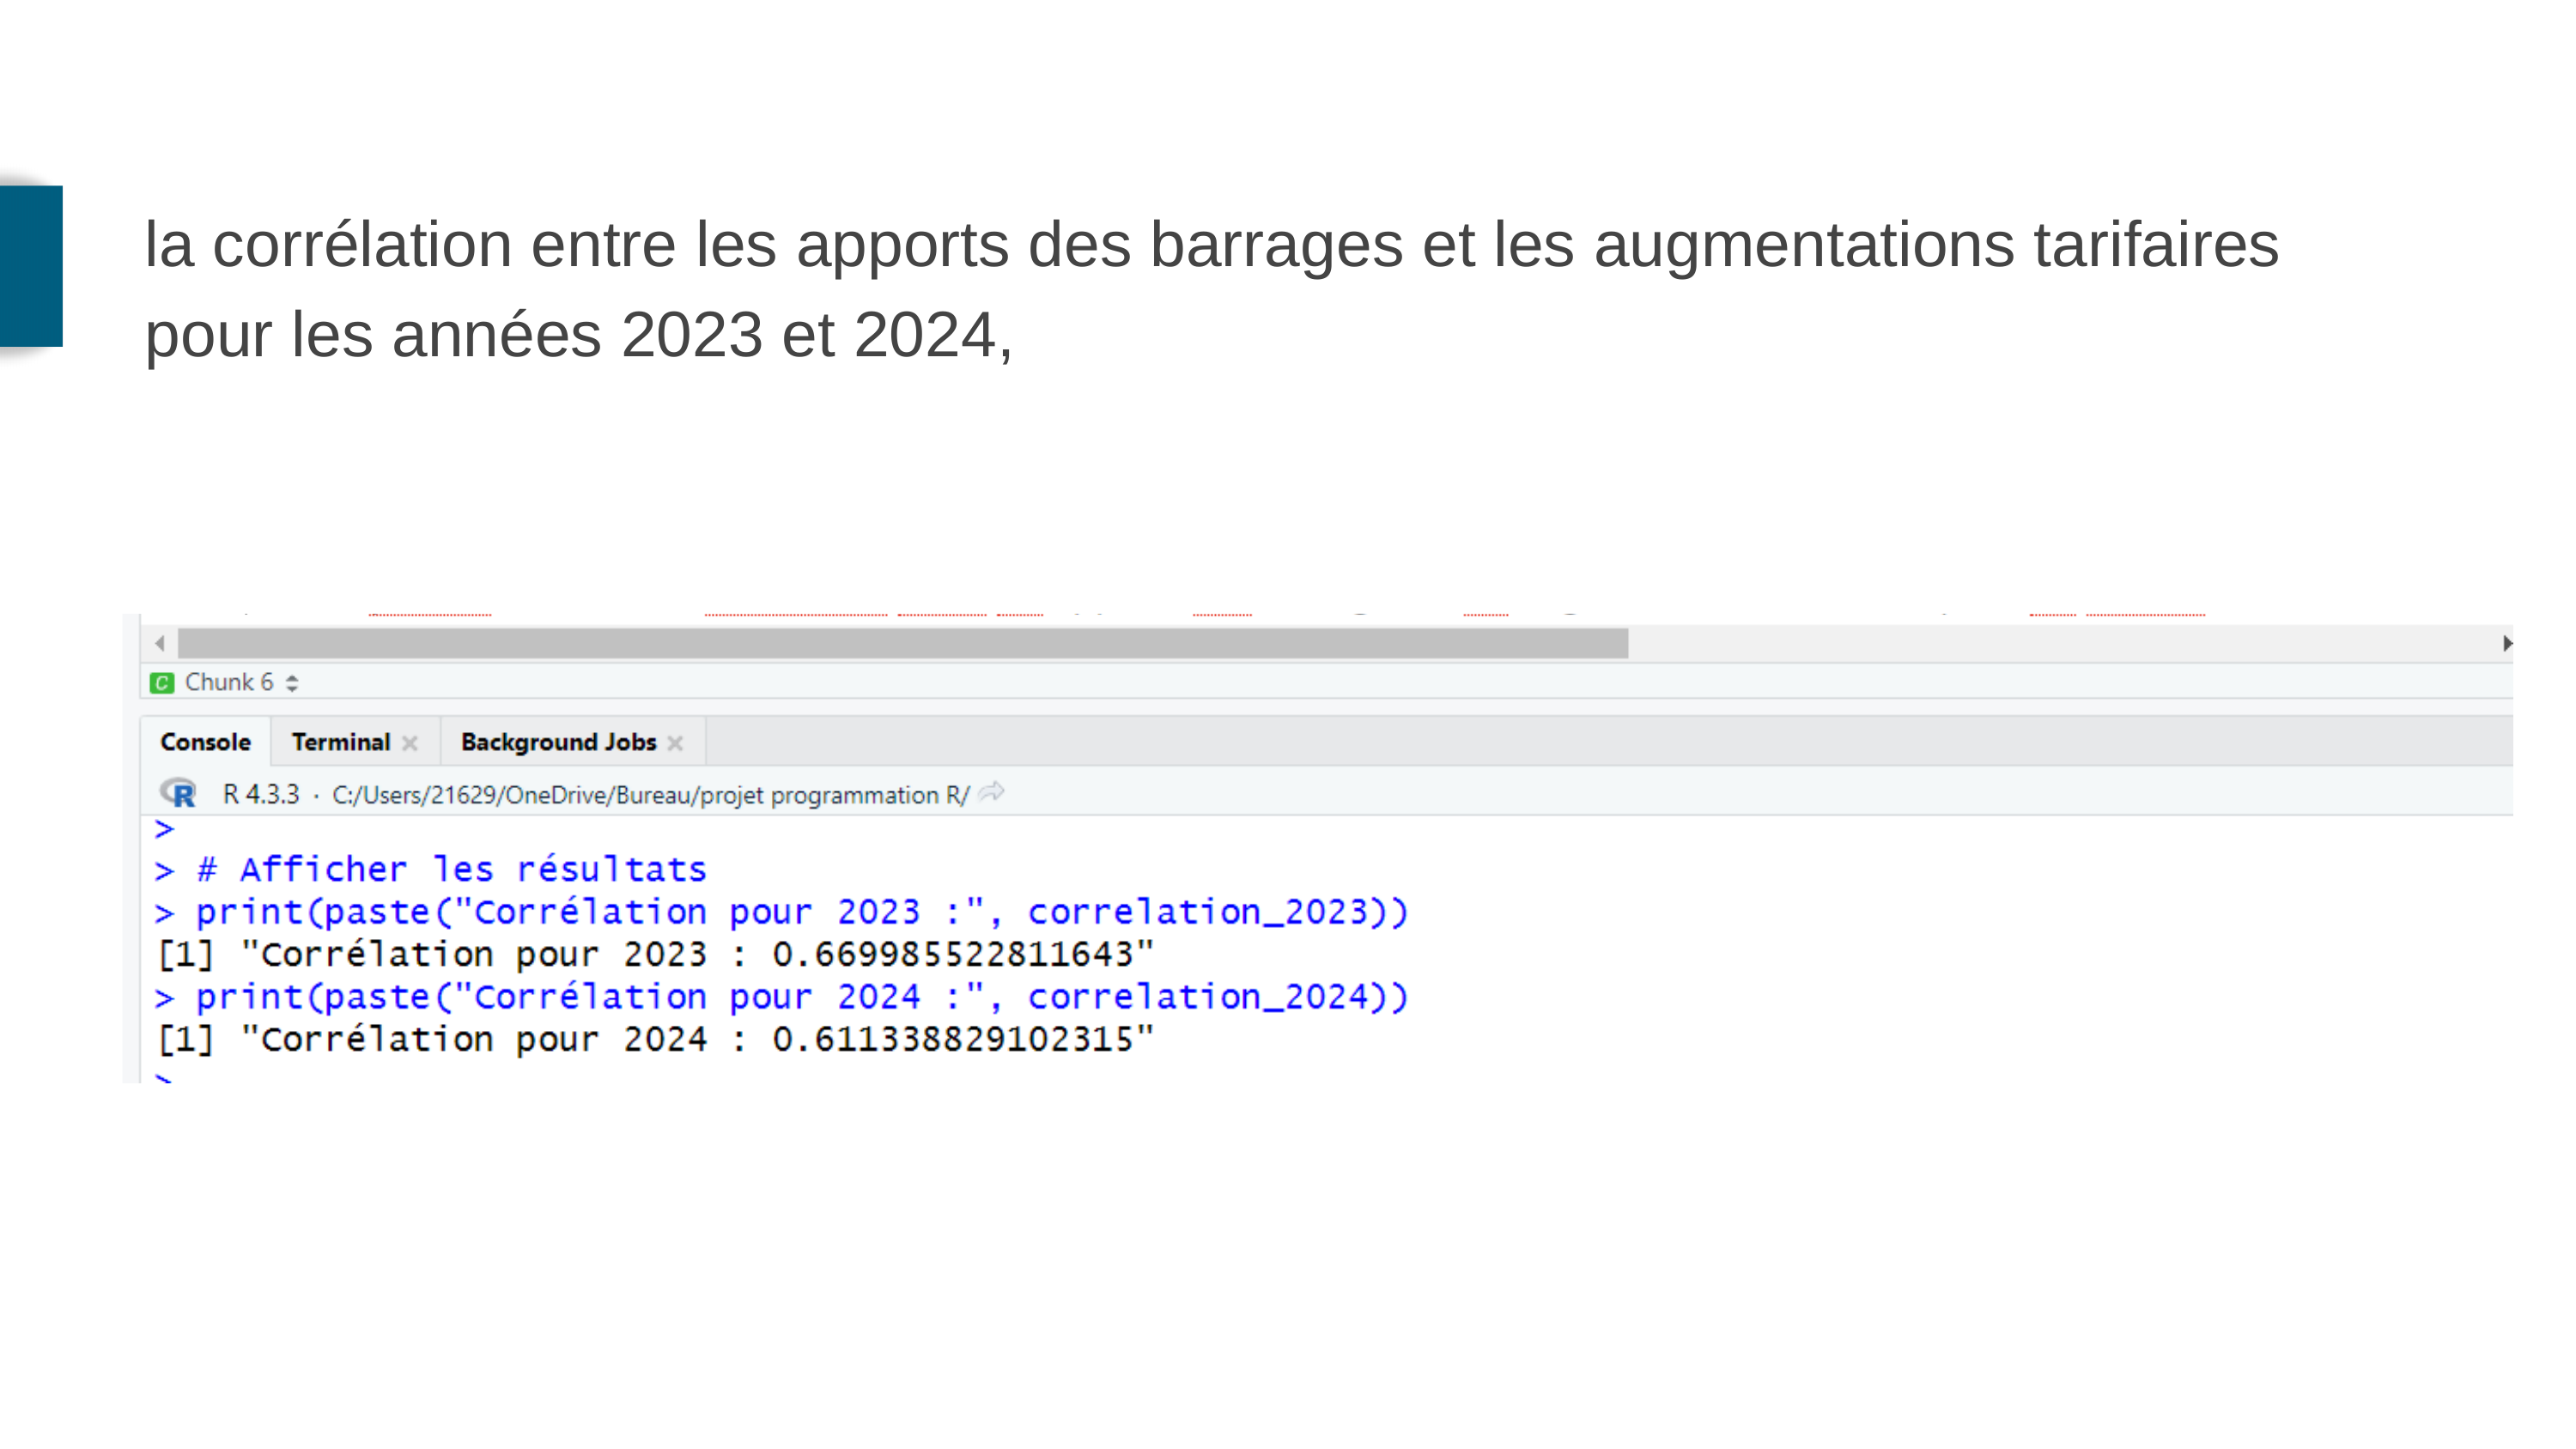

la corrélation entre les apports des barrages et les augmentations tarifaires pour les années 2023 et 2024,